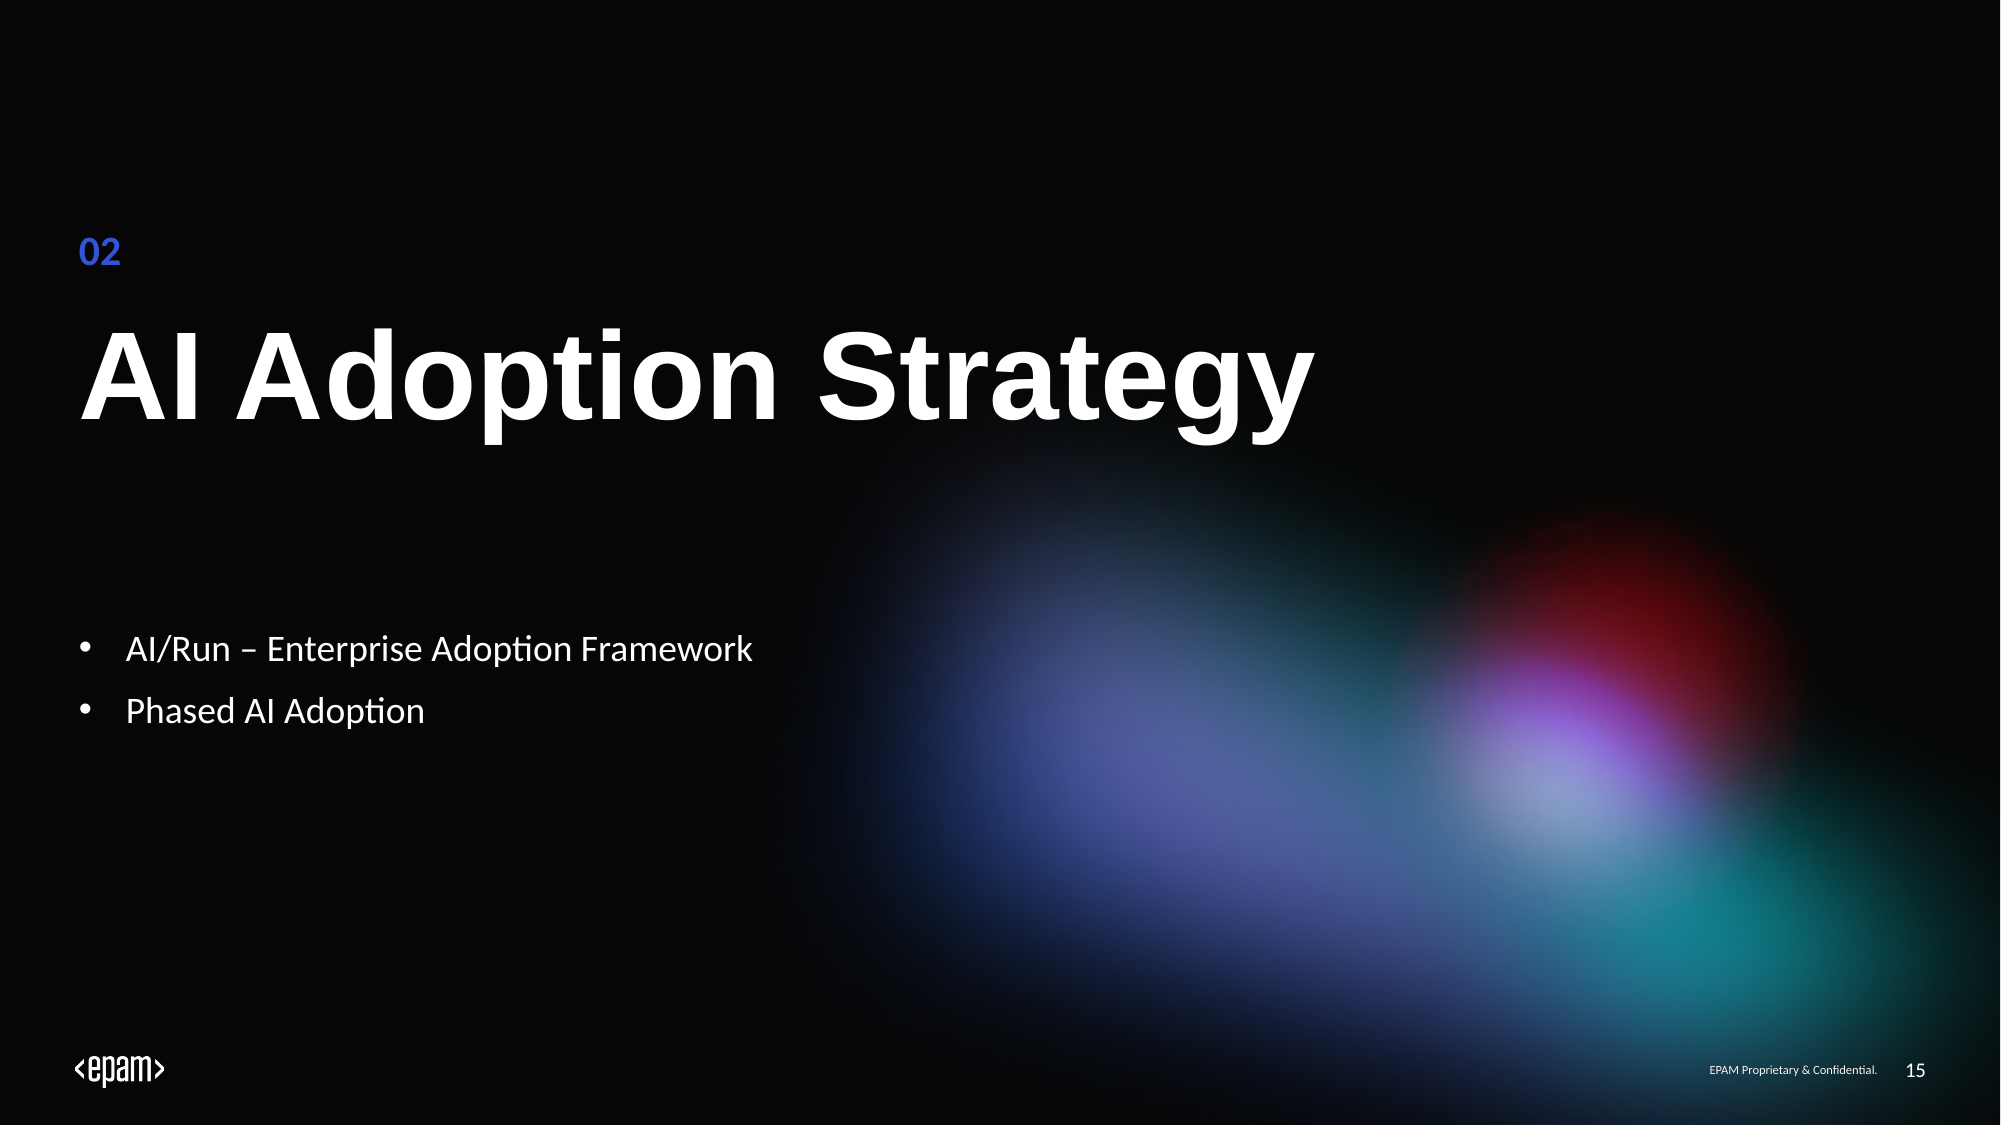

02
# AI Adoption Strategy
AI/Run – Enterprise Adoption Framework
Phased AI Adoption